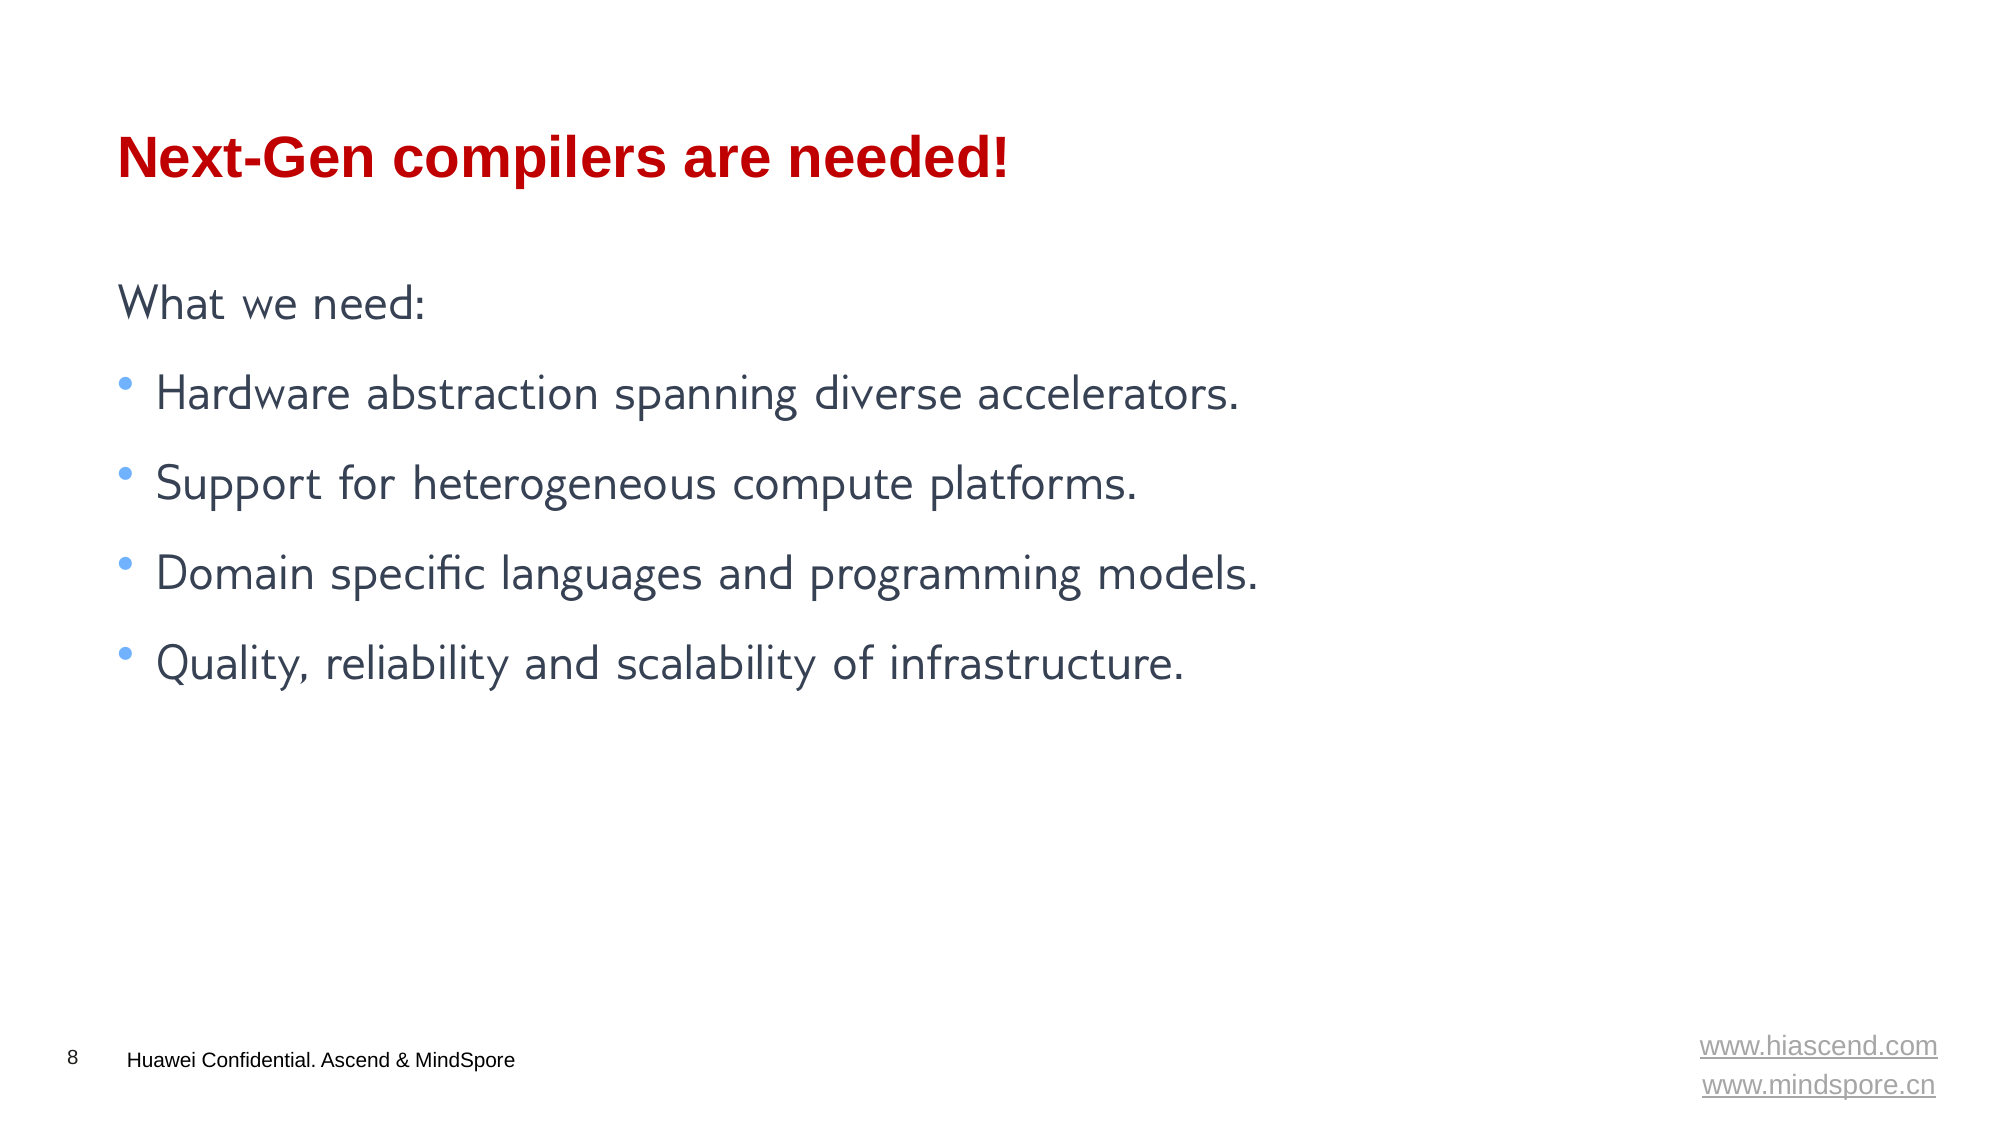

# Next-Gen compilers are needed!
What we need:
Hardware abstraction spanning diverse accelerators.
Support for heterogeneous compute platforms.
Domain specific languages and programming models.
Quality, reliability and scalability of infrastructure.